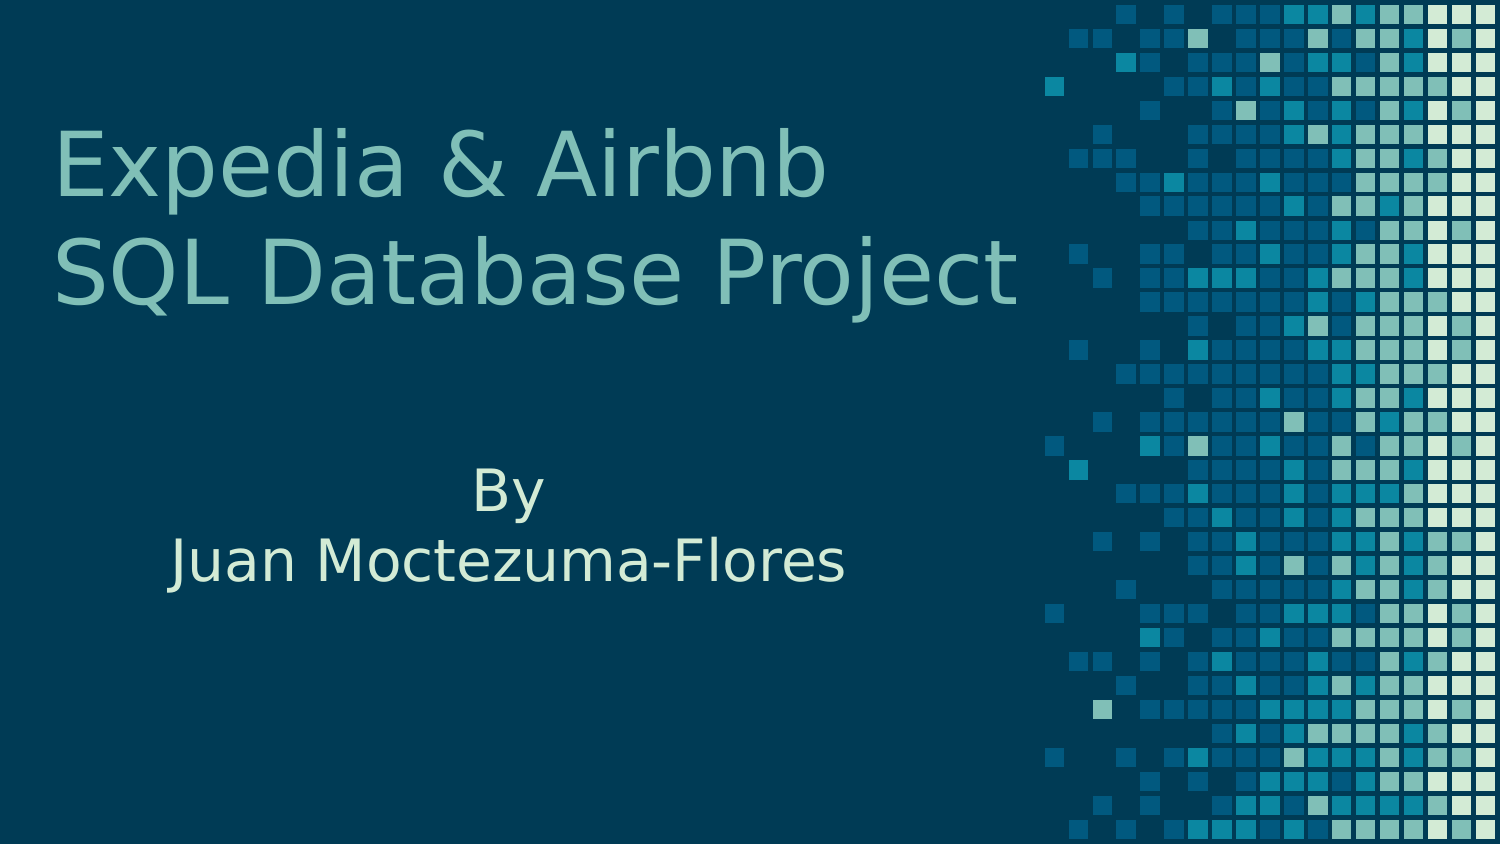

# Expedia & Airbnb SQL Database Project
By
Juan Moctezuma-Flores